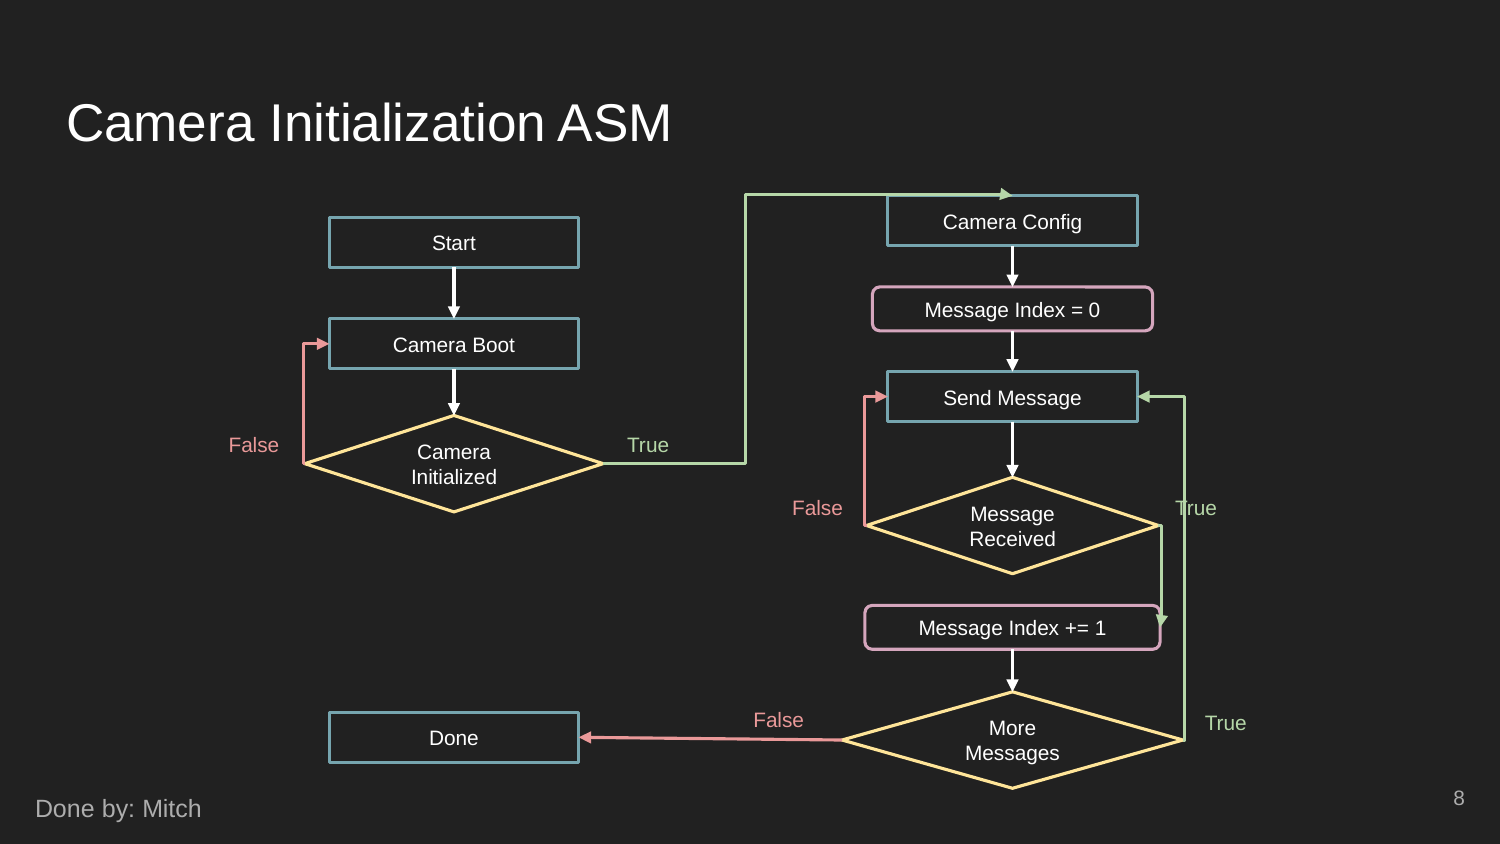

# Camera Initialization ASM
Camera Config
Start
Message Index = 0
Camera Boot
Send Message
Camera Initialized
True
False
Message Received
True
False
Message Index += 1
More Messages
False
True
Done
8
Done by: Mitch